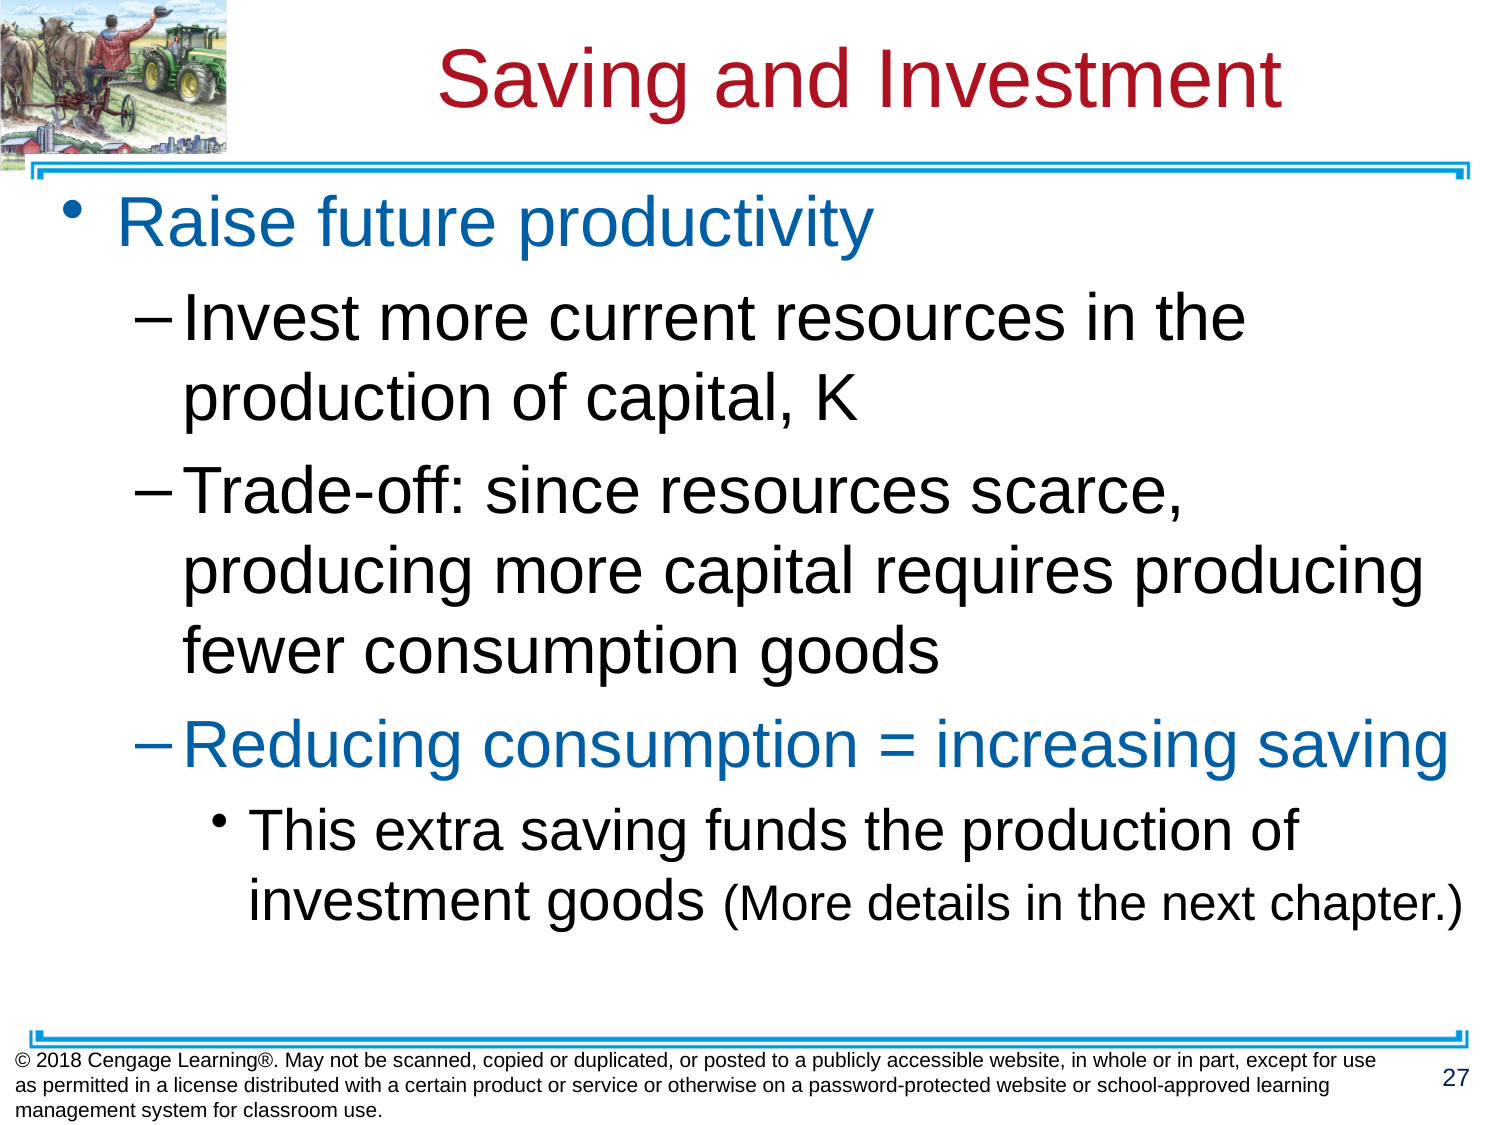

# Saving and Investment
Raise future productivity
Invest more current resources in the production of capital, K
Trade-off: since resources scarce, producing more capital requires producing fewer consumption goods
Reducing consumption = increasing saving
This extra saving funds the production of investment goods (More details in the next chapter.)
© 2018 Cengage Learning®. May not be scanned, copied or duplicated, or posted to a publicly accessible website, in whole or in part, except for use as permitted in a license distributed with a certain product or service or otherwise on a password-protected website or school-approved learning management system for classroom use.
27